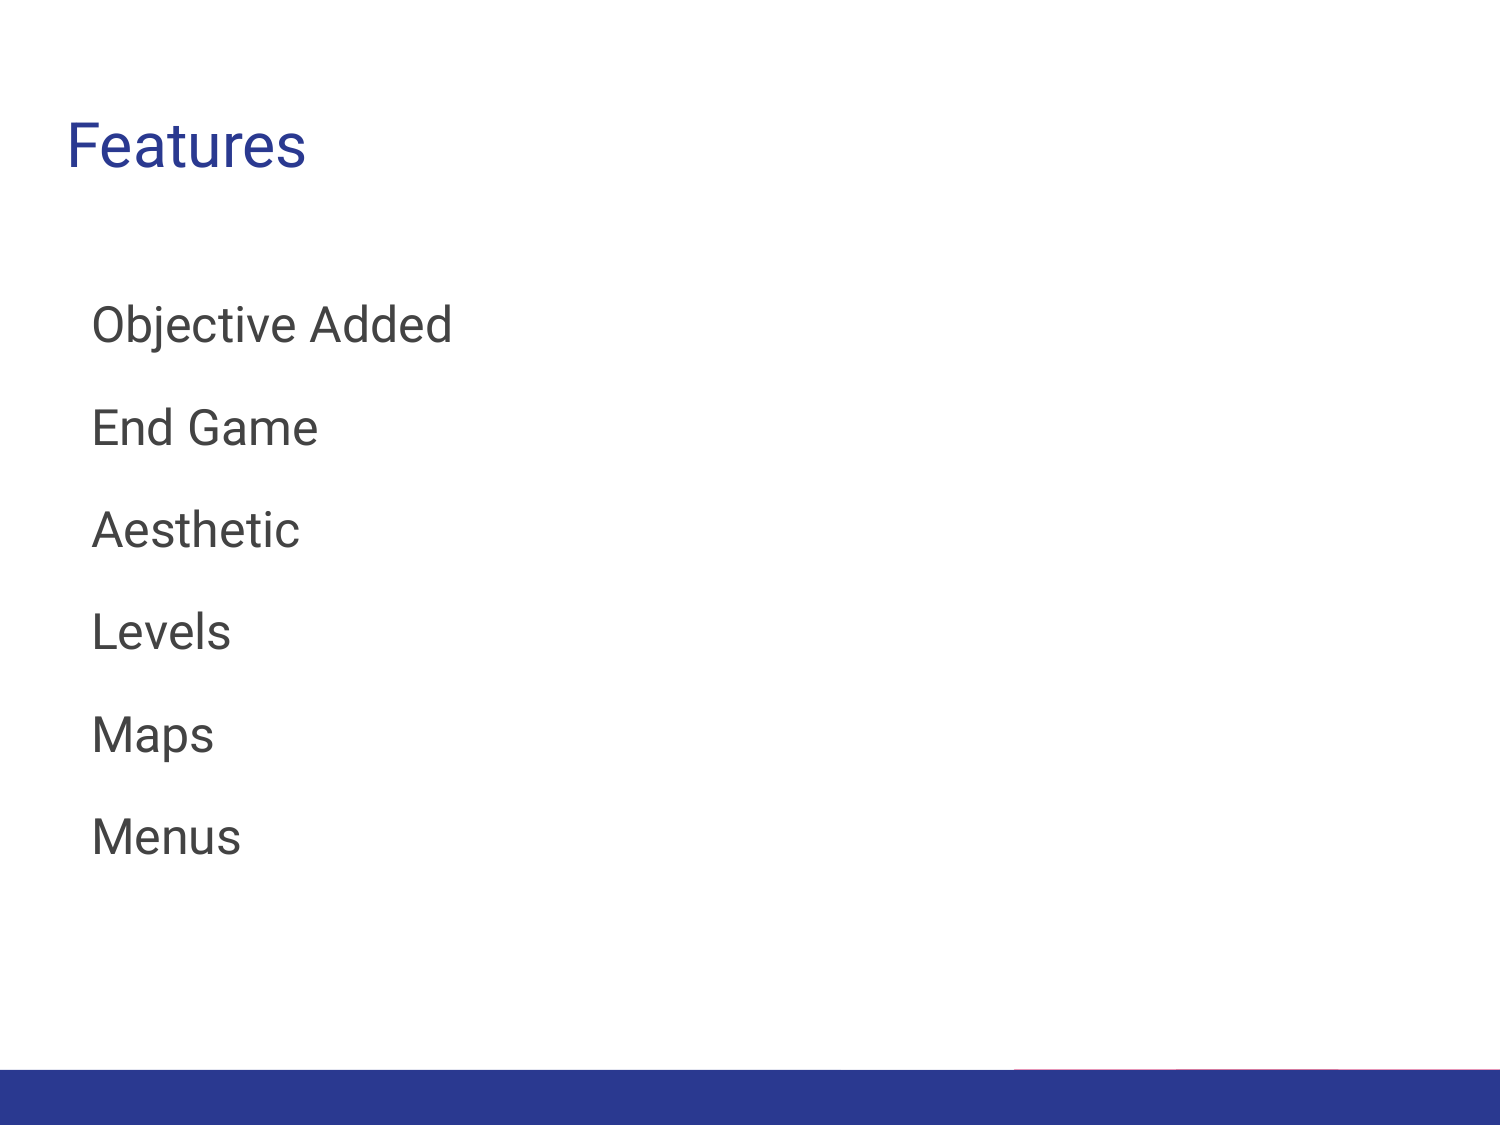

# Features
Objective Added
End Game
Aesthetic
Levels
Maps
Menus